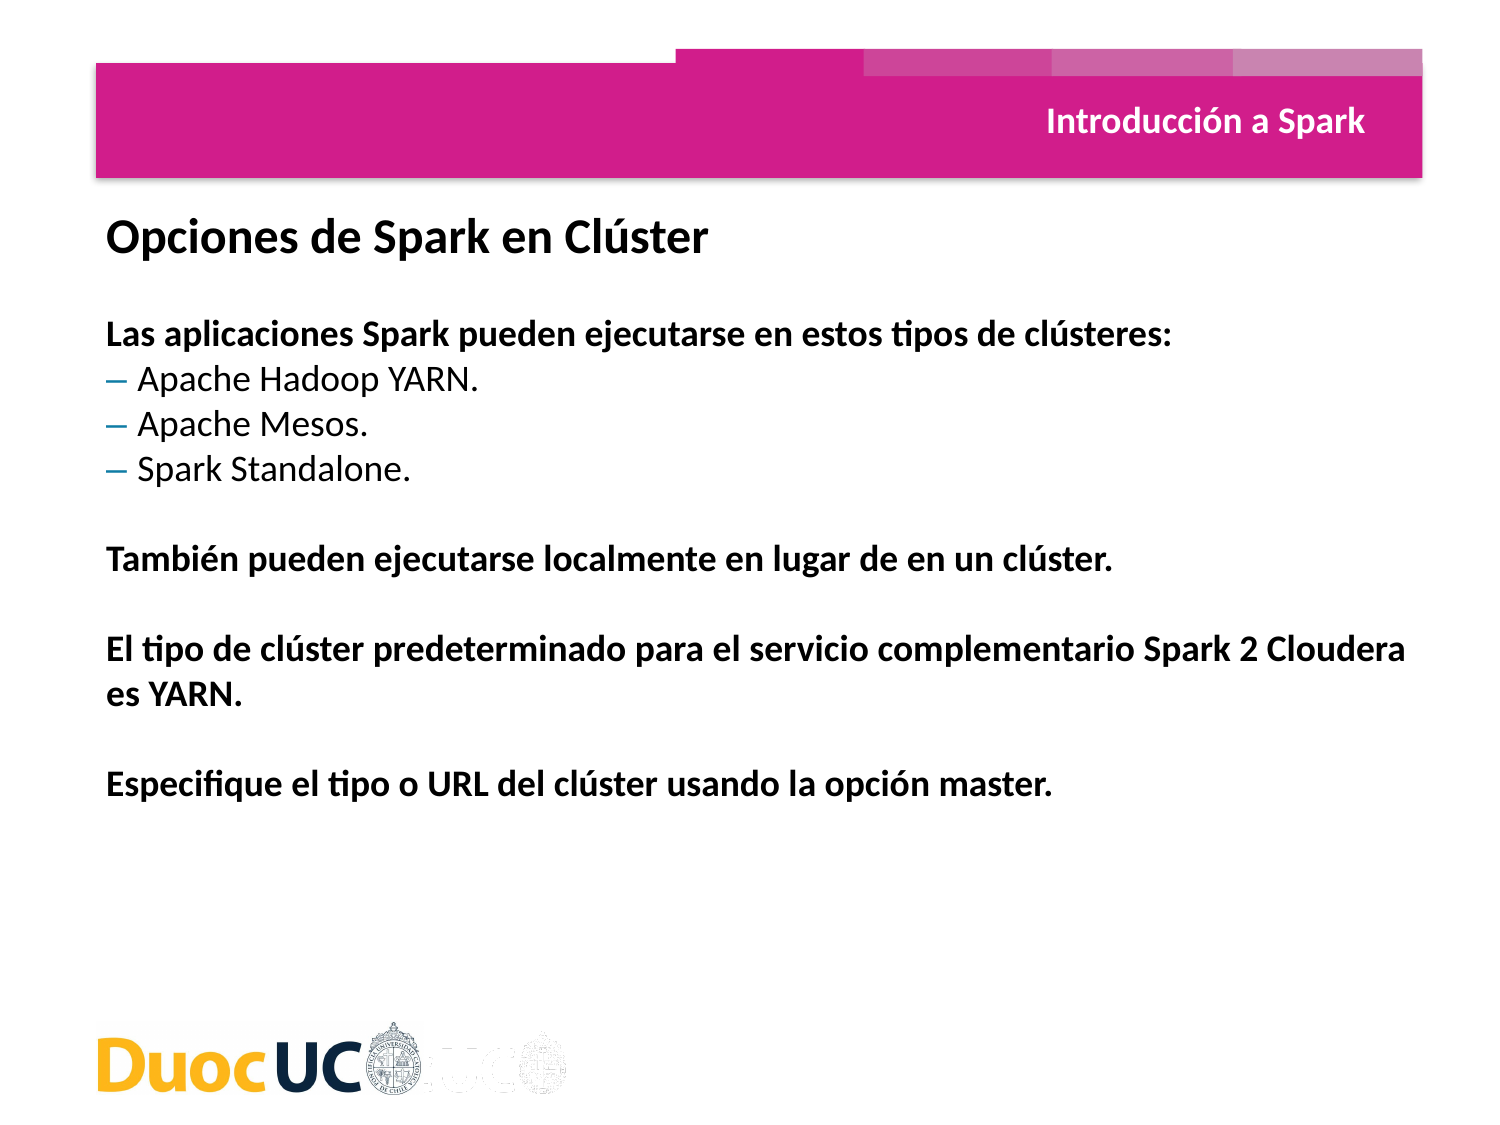

Introducción a Spark
Opciones de Spark en Clúster
Las aplicaciones Spark pueden ejecutarse en estos tipos de clústeres:
– Apache Hadoop YARN.
– Apache Mesos.
– Spark Standalone.
También pueden ejecutarse localmente en lugar de en un clúster.

El tipo de clúster predeterminado para el servicio complementario Spark 2 Cloudera es YARN.

Especifique el tipo o URL del clúster usando la opción master.